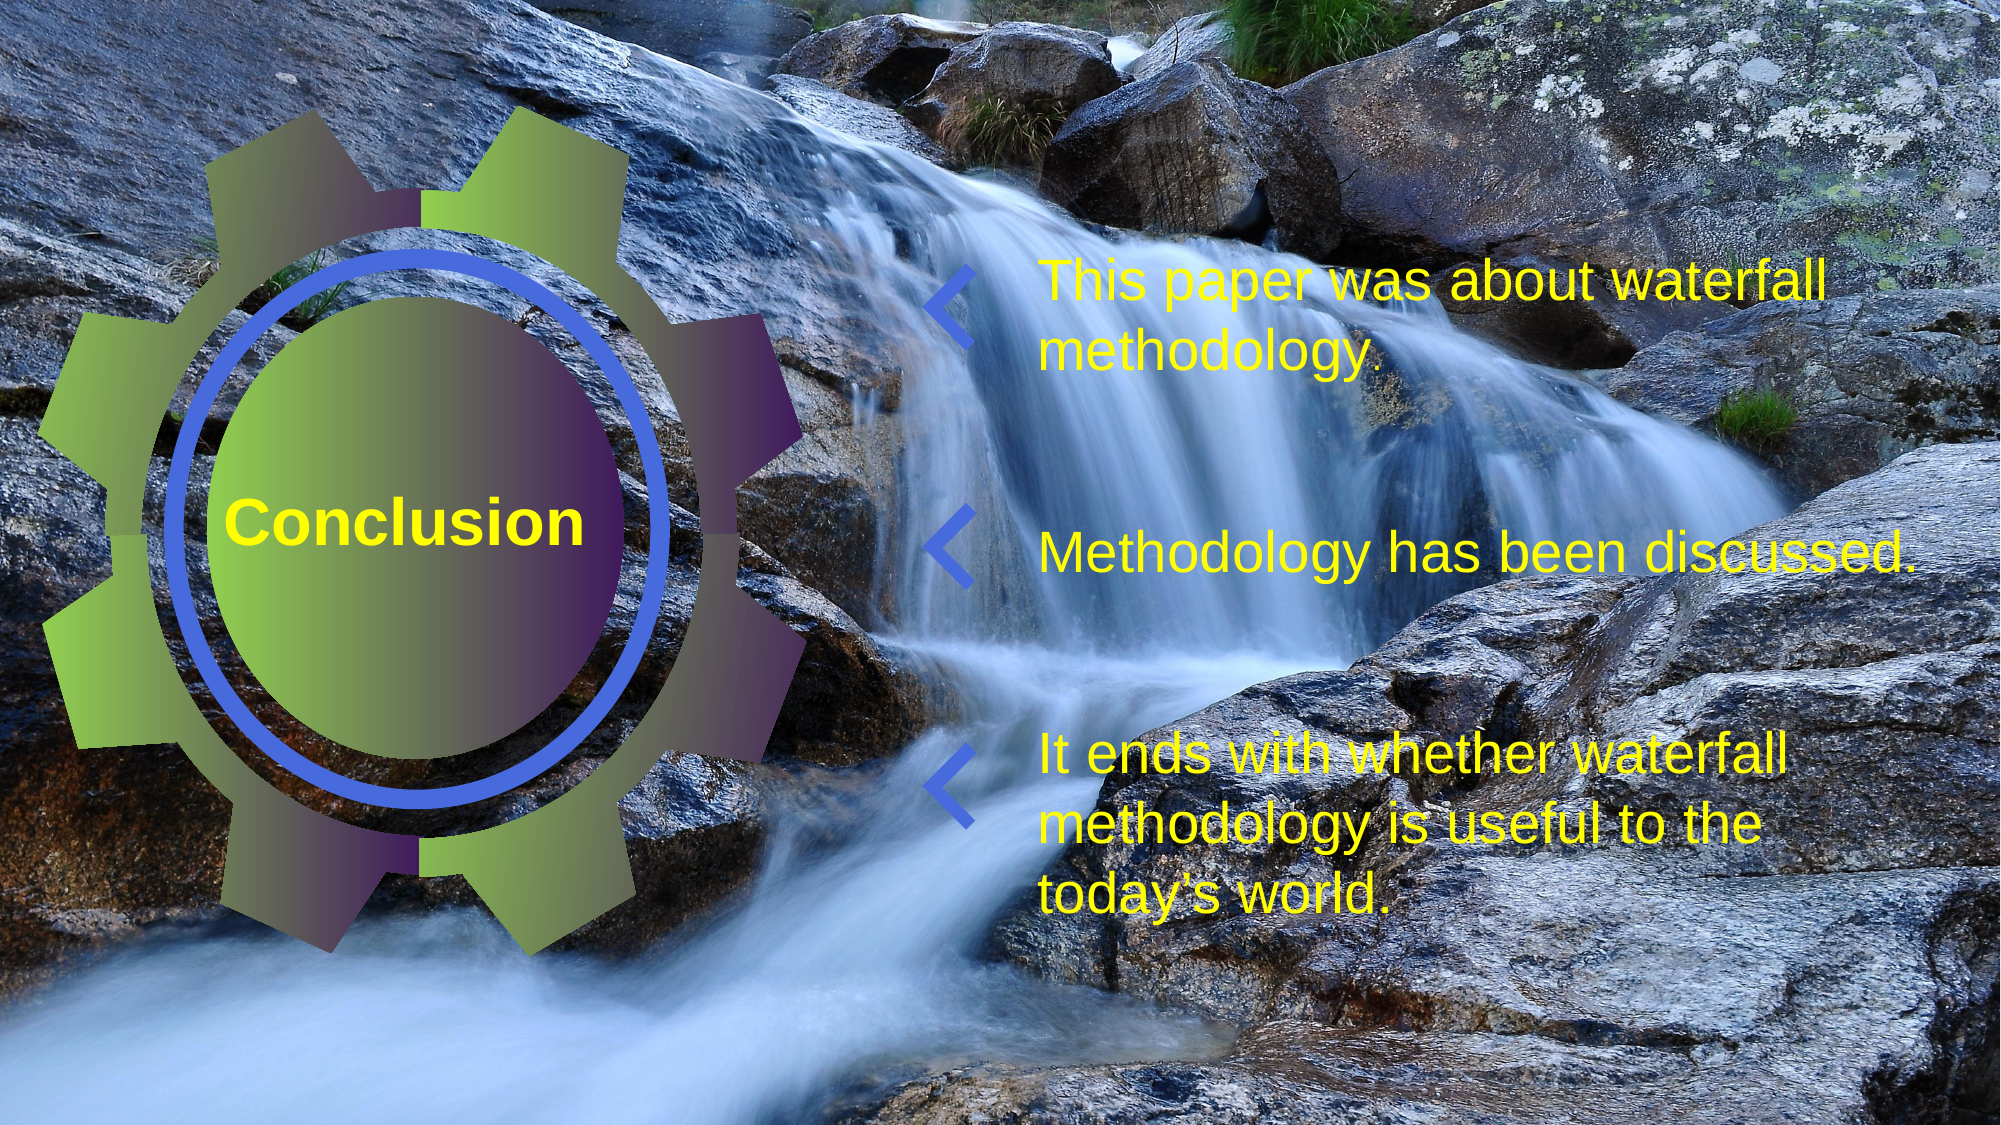

This paper was about waterfall methodology.

Conclusion
Methodology has been discussed.

It ends with whether waterfall methodology is useful to the today’s world.